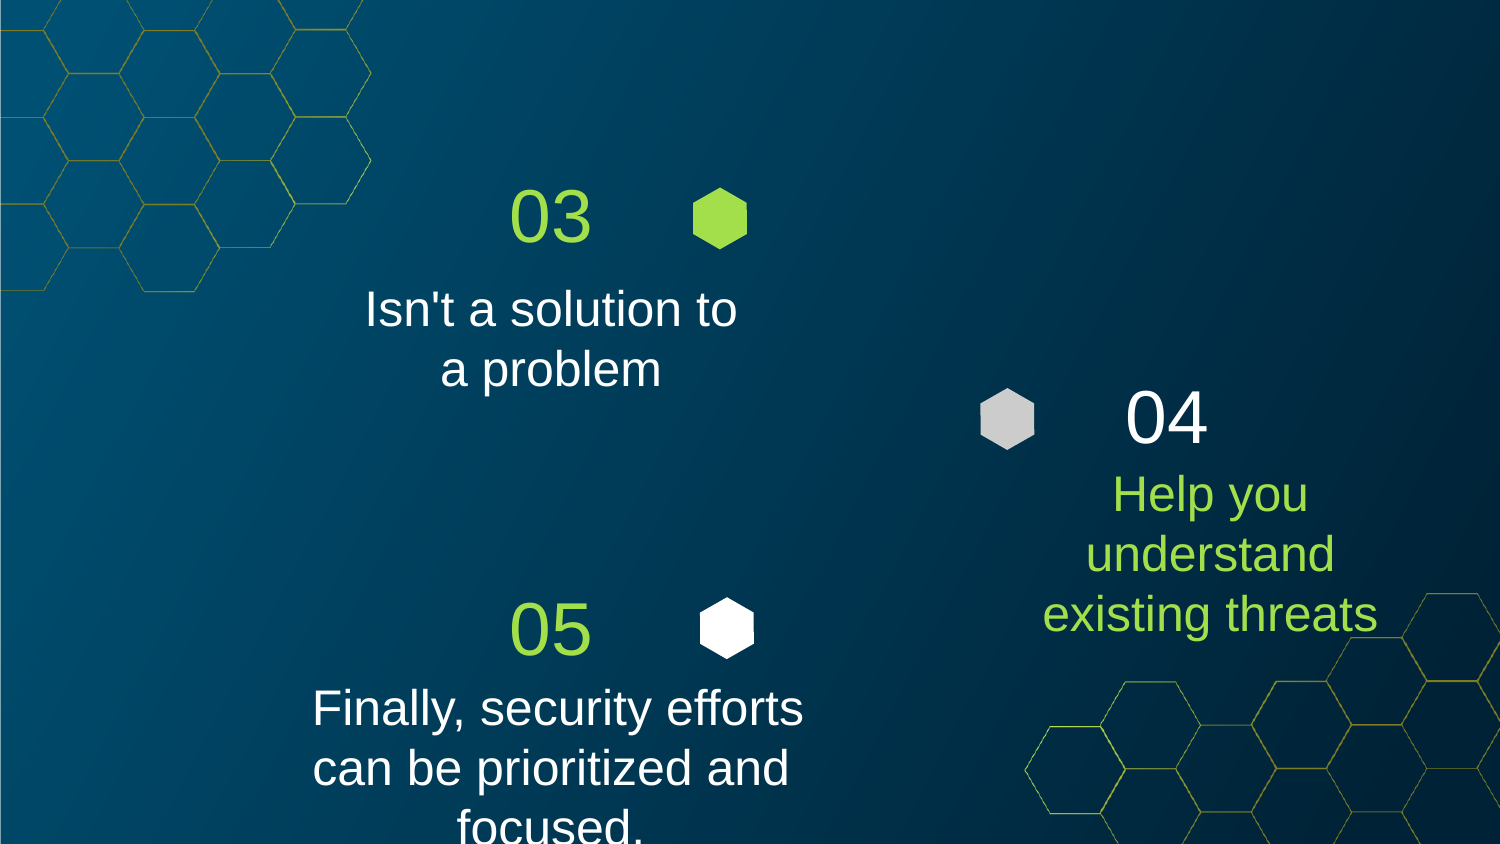

# 03

Isn't a solution to a problem
04

Help you understand existing threats
05

 Finally, security efforts can be prioritized and focused.